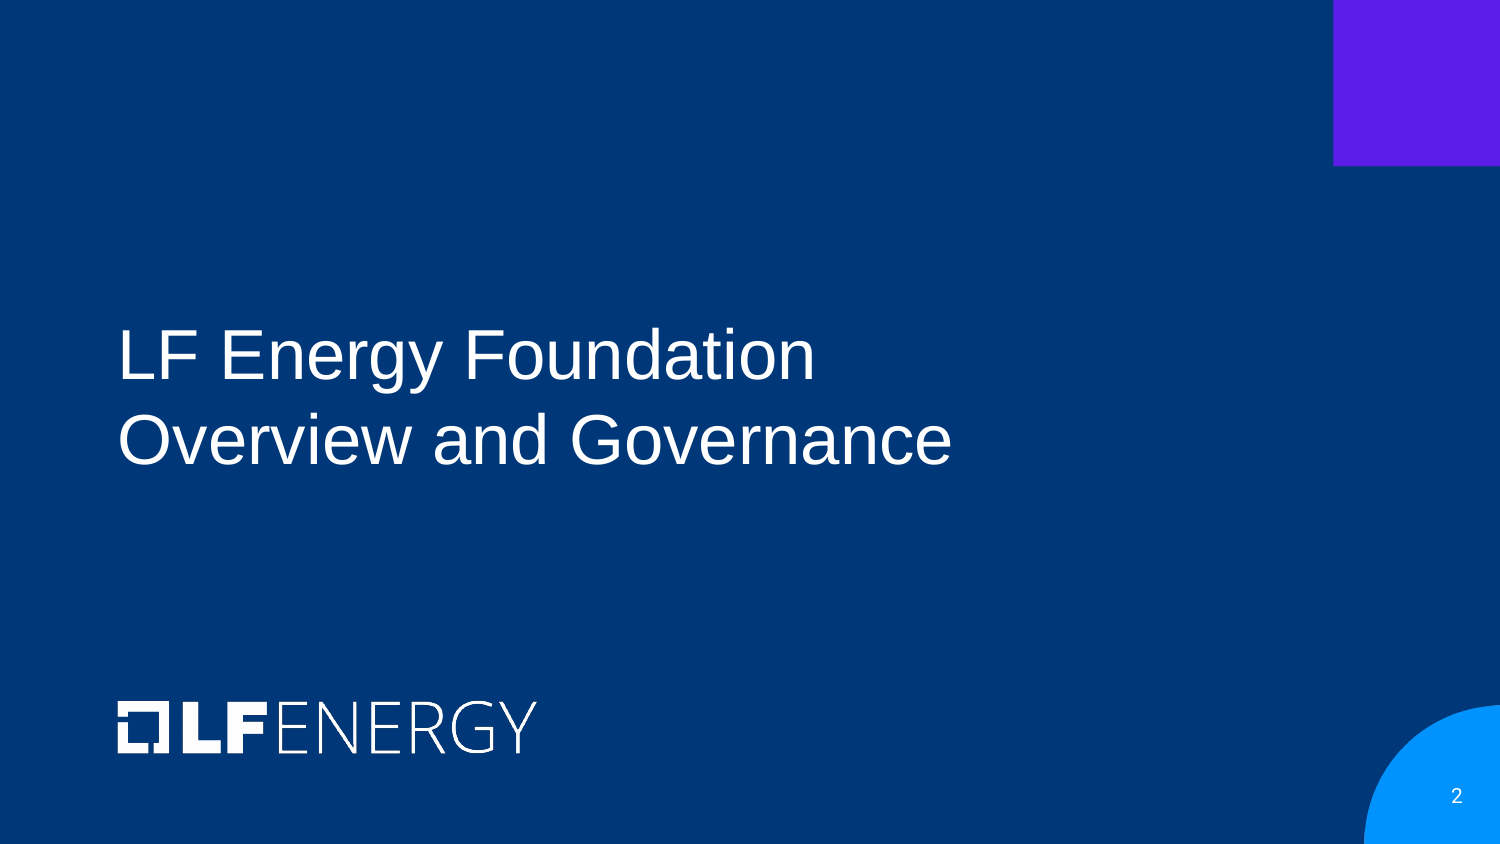

# LF Energy Foundation Overview and Governance
2